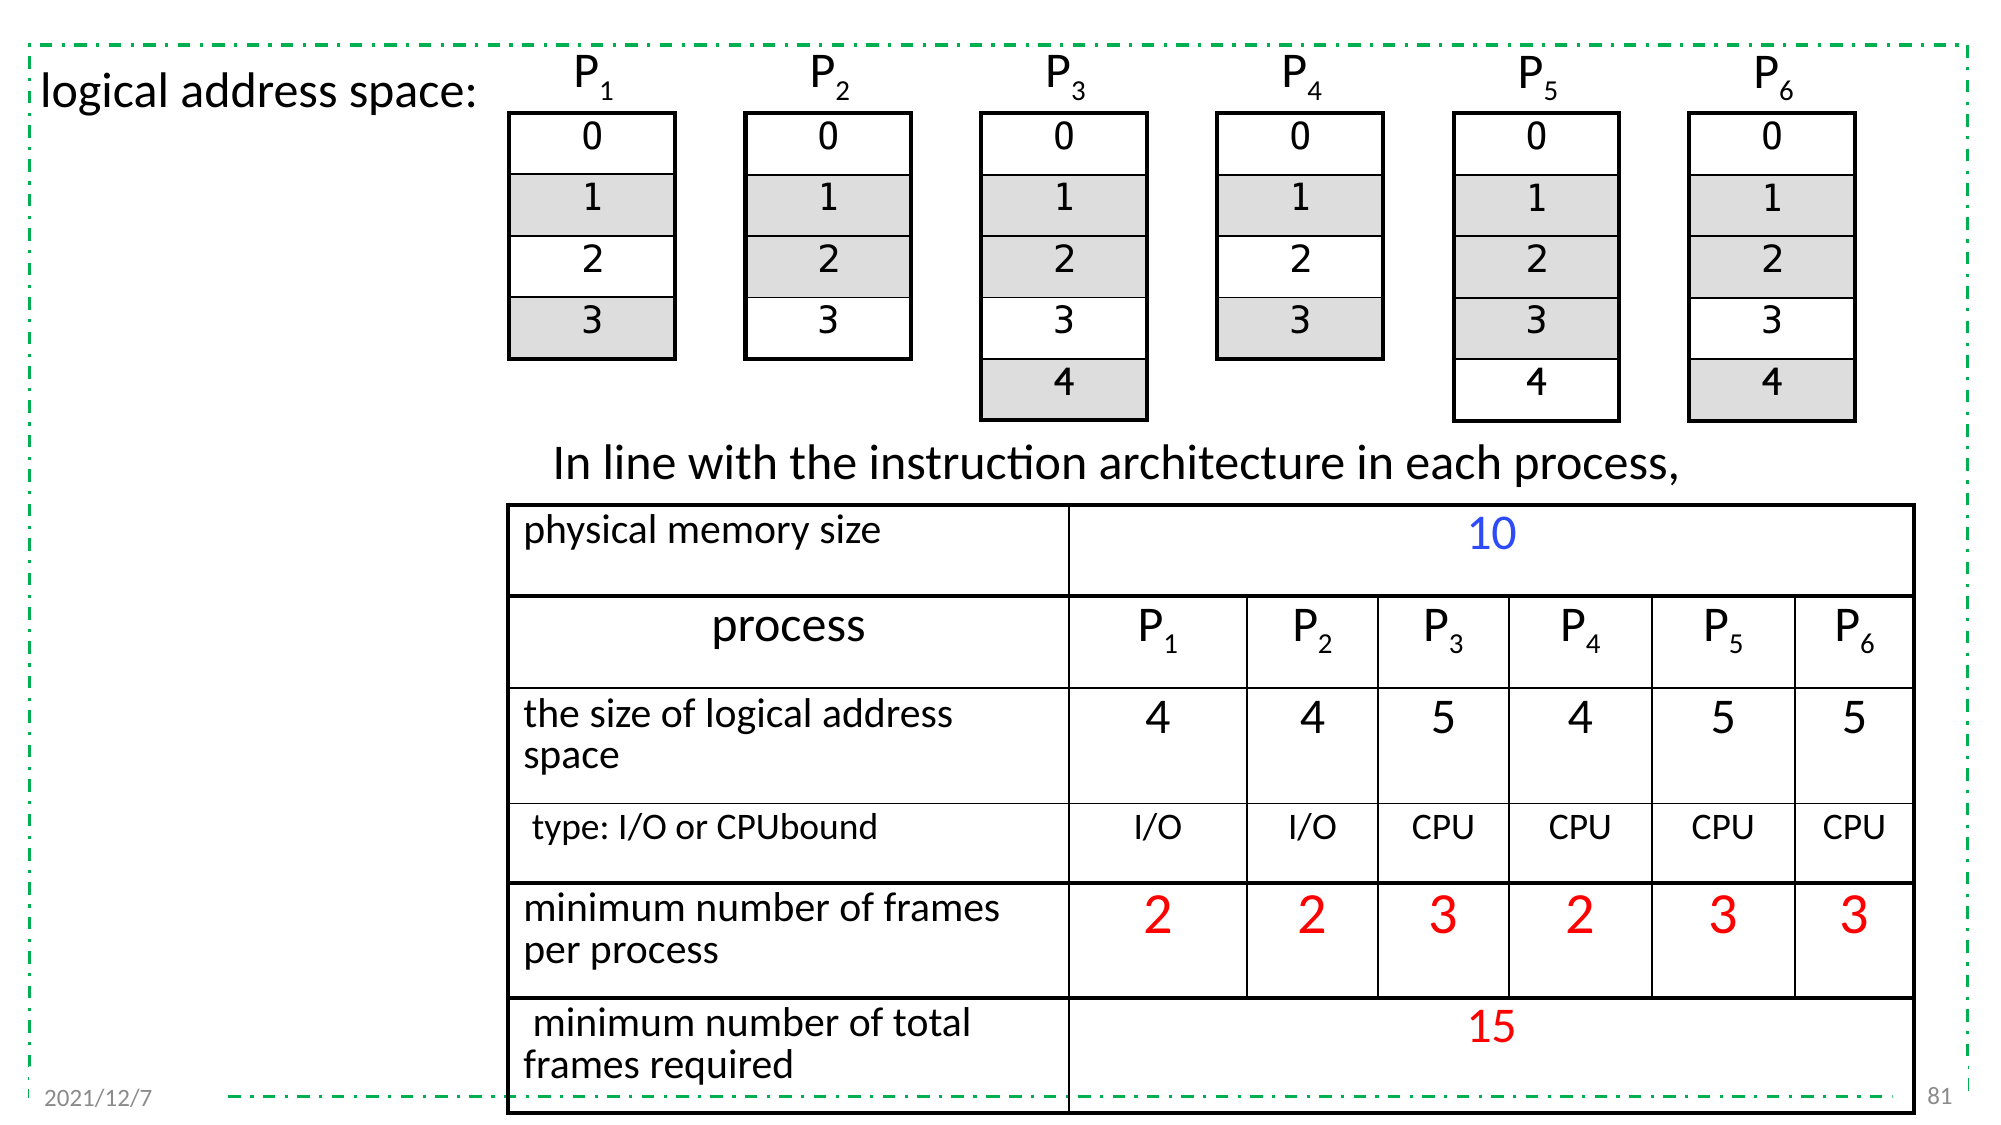

P1
P2
P3
P4
P5
P6
 logical address space:
| 0 |
| --- |
| 1 |
| 2 |
| 3 |
| 0 |
| --- |
| 1 |
| 2 |
| 3 |
| 0 |
| --- |
| 1 |
| 2 |
| 3 |
| 4 |
| 0 |
| --- |
| 1 |
| 2 |
| 3 |
| 0 |
| --- |
| 1 |
| 2 |
| 3 |
| 4 |
| 0 |
| --- |
| 1 |
| 2 |
| 3 |
| 4 |
In line with the instruction architecture in each process,
| physical memory size | 10 |  |  |  |  |  |
| --- | --- | --- | --- | --- | --- | --- |
| process | P1 | P2 | P3 | P4 | P5 | P6 |
| the size of logical address space | 4 | 4 | 5 | 4 | 5 | 5 |
| type: I/O or CPUbound | I/O | I/O | CPU | CPU | CPU | CPU |
| minimum number of frames per process | 2 | 2 | 3 | 2 | 3 | 3 |
| minimum number of total frames required | 15 |  |  |  |  |  |
81
2021/12/7